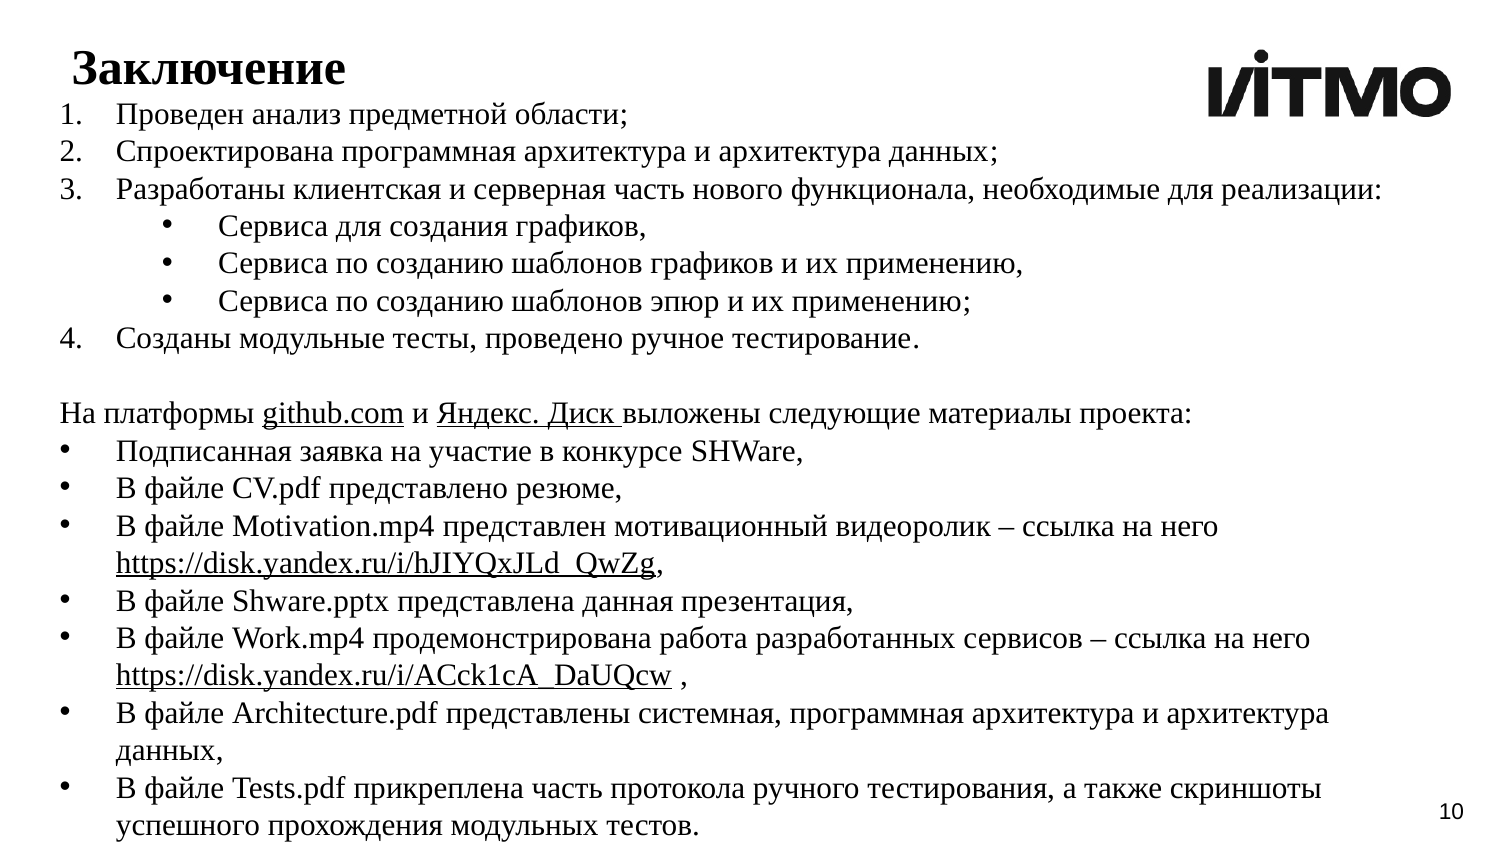

# Заключение
Проведен анализ предметной области;
Спроектирована программная архитектура и архитектура данных;
Разработаны клиентская и серверная часть нового функционала, необходимые для реализации:
Сервиса для создания графиков,
Сервиса по созданию шаблонов графиков и их применению,
Сервиса по созданию шаблонов эпюр и их применению;
Созданы модульные тесты, проведено ручное тестирование.

На платформы github.com и Яндекс. Диск выложены следующие материалы проекта:
Подписанная заявка на участие в конкурсе SHWare,
В файле CV.pdf представлено резюме,
В файле Motivation.mp4 представлен мотивационный видеоролик – ссылка на него https://disk.yandex.ru/i/hJIYQxJLd_QwZg,
В файле Shware.pptx представлена данная презентация,
В файле Work.mp4 продемонстрирована работа разработанных сервисов – ссылка на него https://disk.yandex.ru/i/ACck1cA_DaUQcw ,
В файле Architecture.pdf представлены системная, программная архитектура и архитектура данных,
В файле Tests.pdf прикреплена часть протокола ручного тестирования, а также скриншоты успешного прохождения модульных тестов.

10